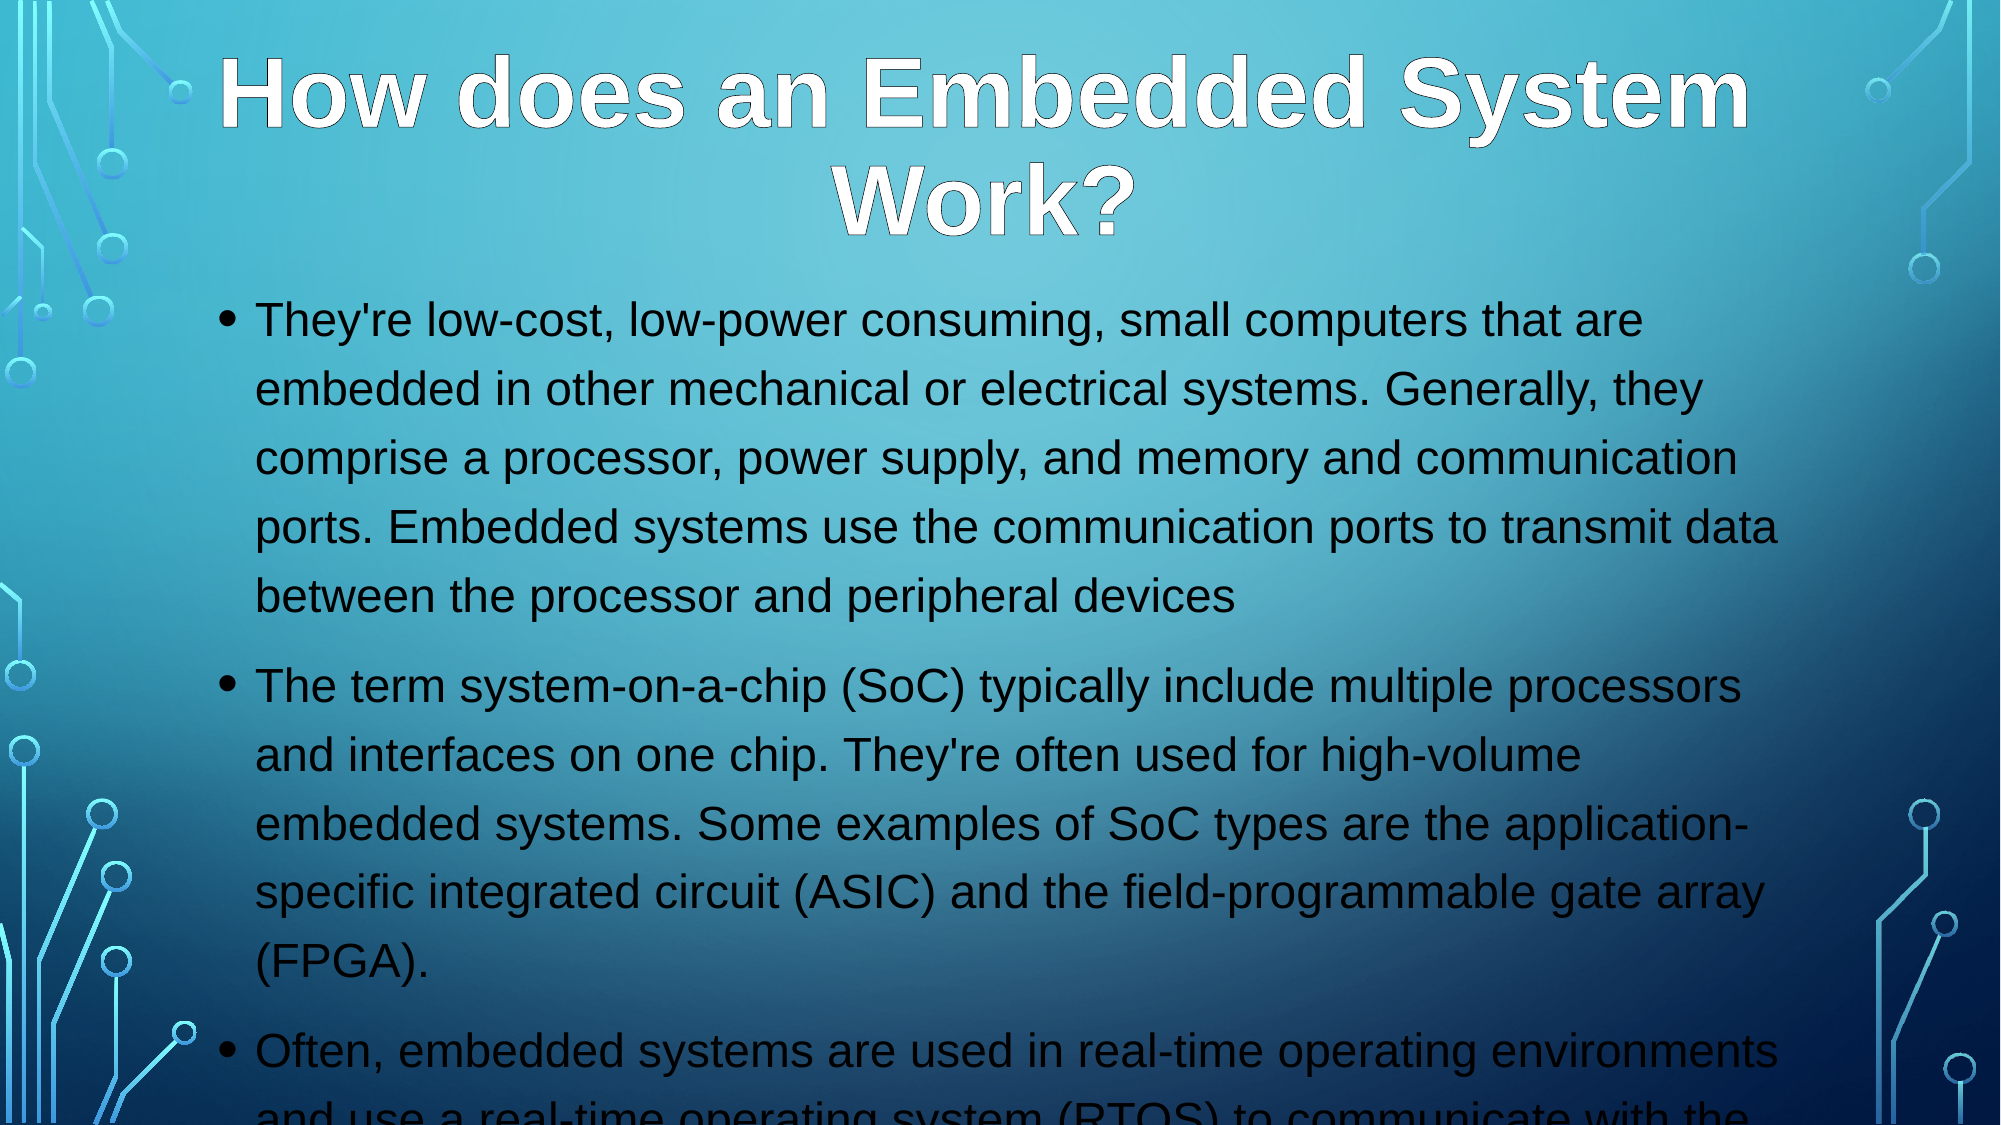

# How does an Embedded System Work?
They're low-cost, low-power consuming, small computers that are embedded in other mechanical or electrical systems. Generally, they comprise a processor, power supply, and memory and communication ports. Embedded systems use the communication ports to transmit data between the processor and peripheral devices
The term system-on-a-chip (SoC) typically include multiple processors and interfaces on one chip. They're often used for high-volume embedded systems. Some examples of SoC types are the application-specific integrated circuit (ASIC) and the field-programmable gate array (FPGA).
Often, embedded systems are used in real-time operating environments and use a real-time operating system (RTOS) to communicate with the hardware.